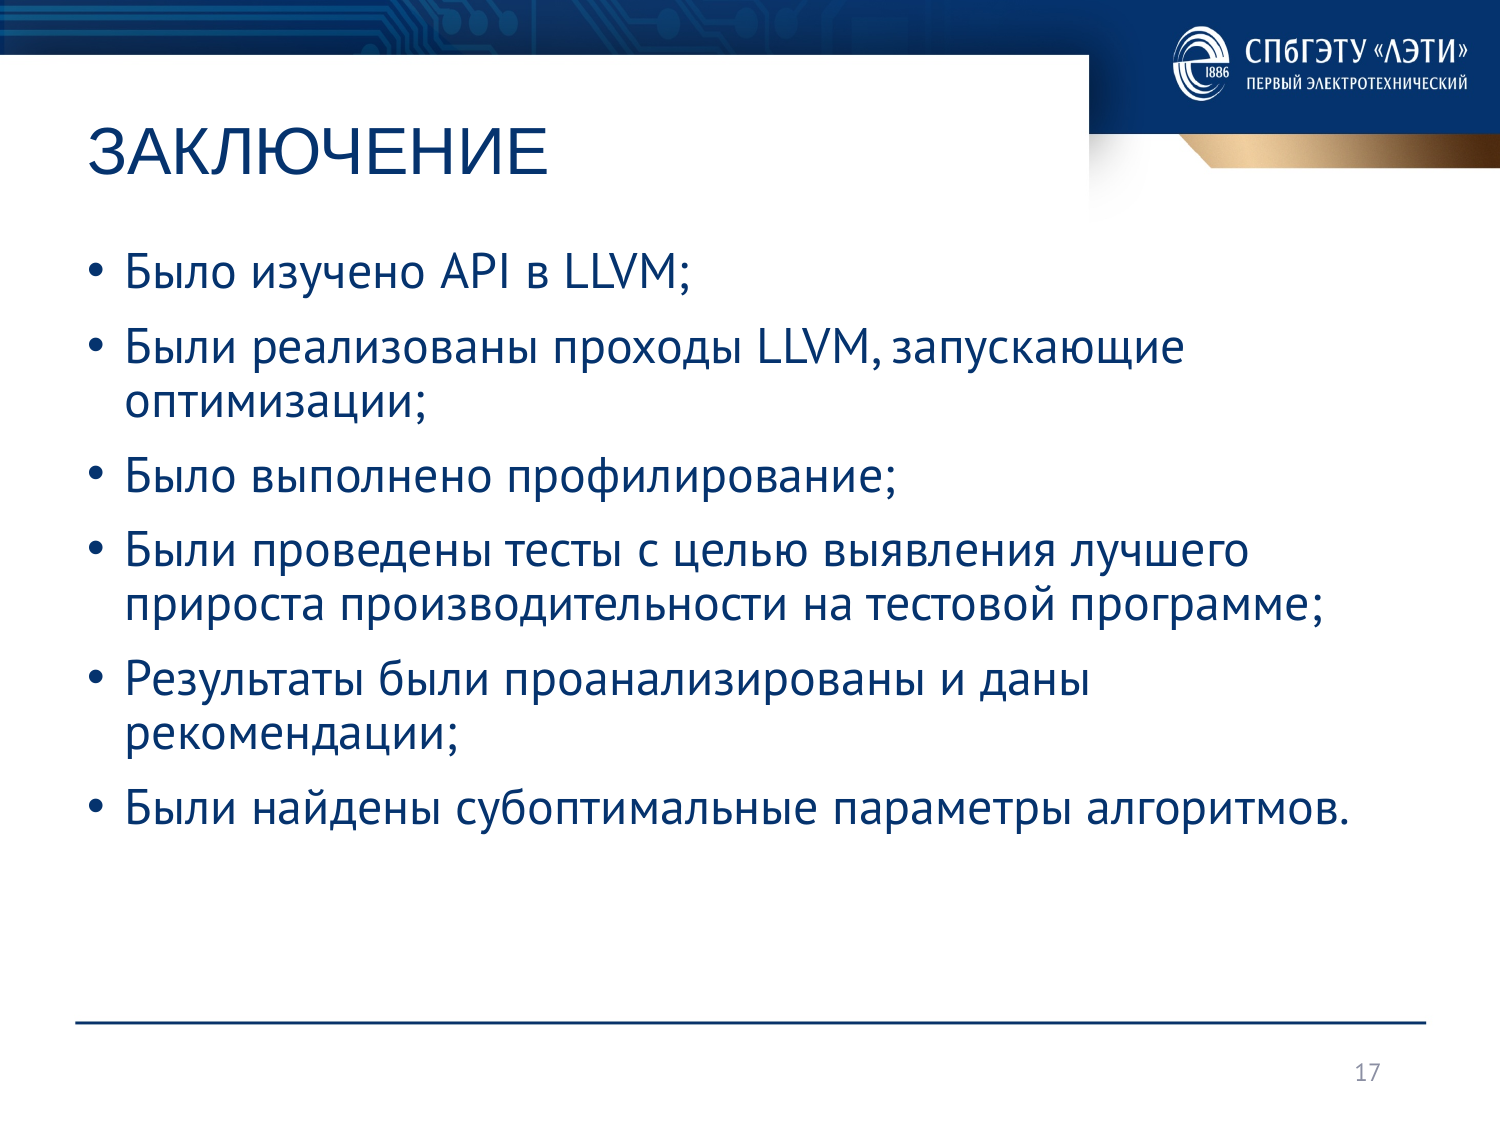

# заключение
Было изучено API в LLVM;
Были реализованы проходы LLVM, запускающие оптимизации;
Было выполнено профилирование;
Были проведены тесты с целью выявления лучшего прироста производительности на тестовой программе;
Результаты были проанализированы и даны рекомендации;
Были найдены субоптимальные параметры алгоритмов.

17